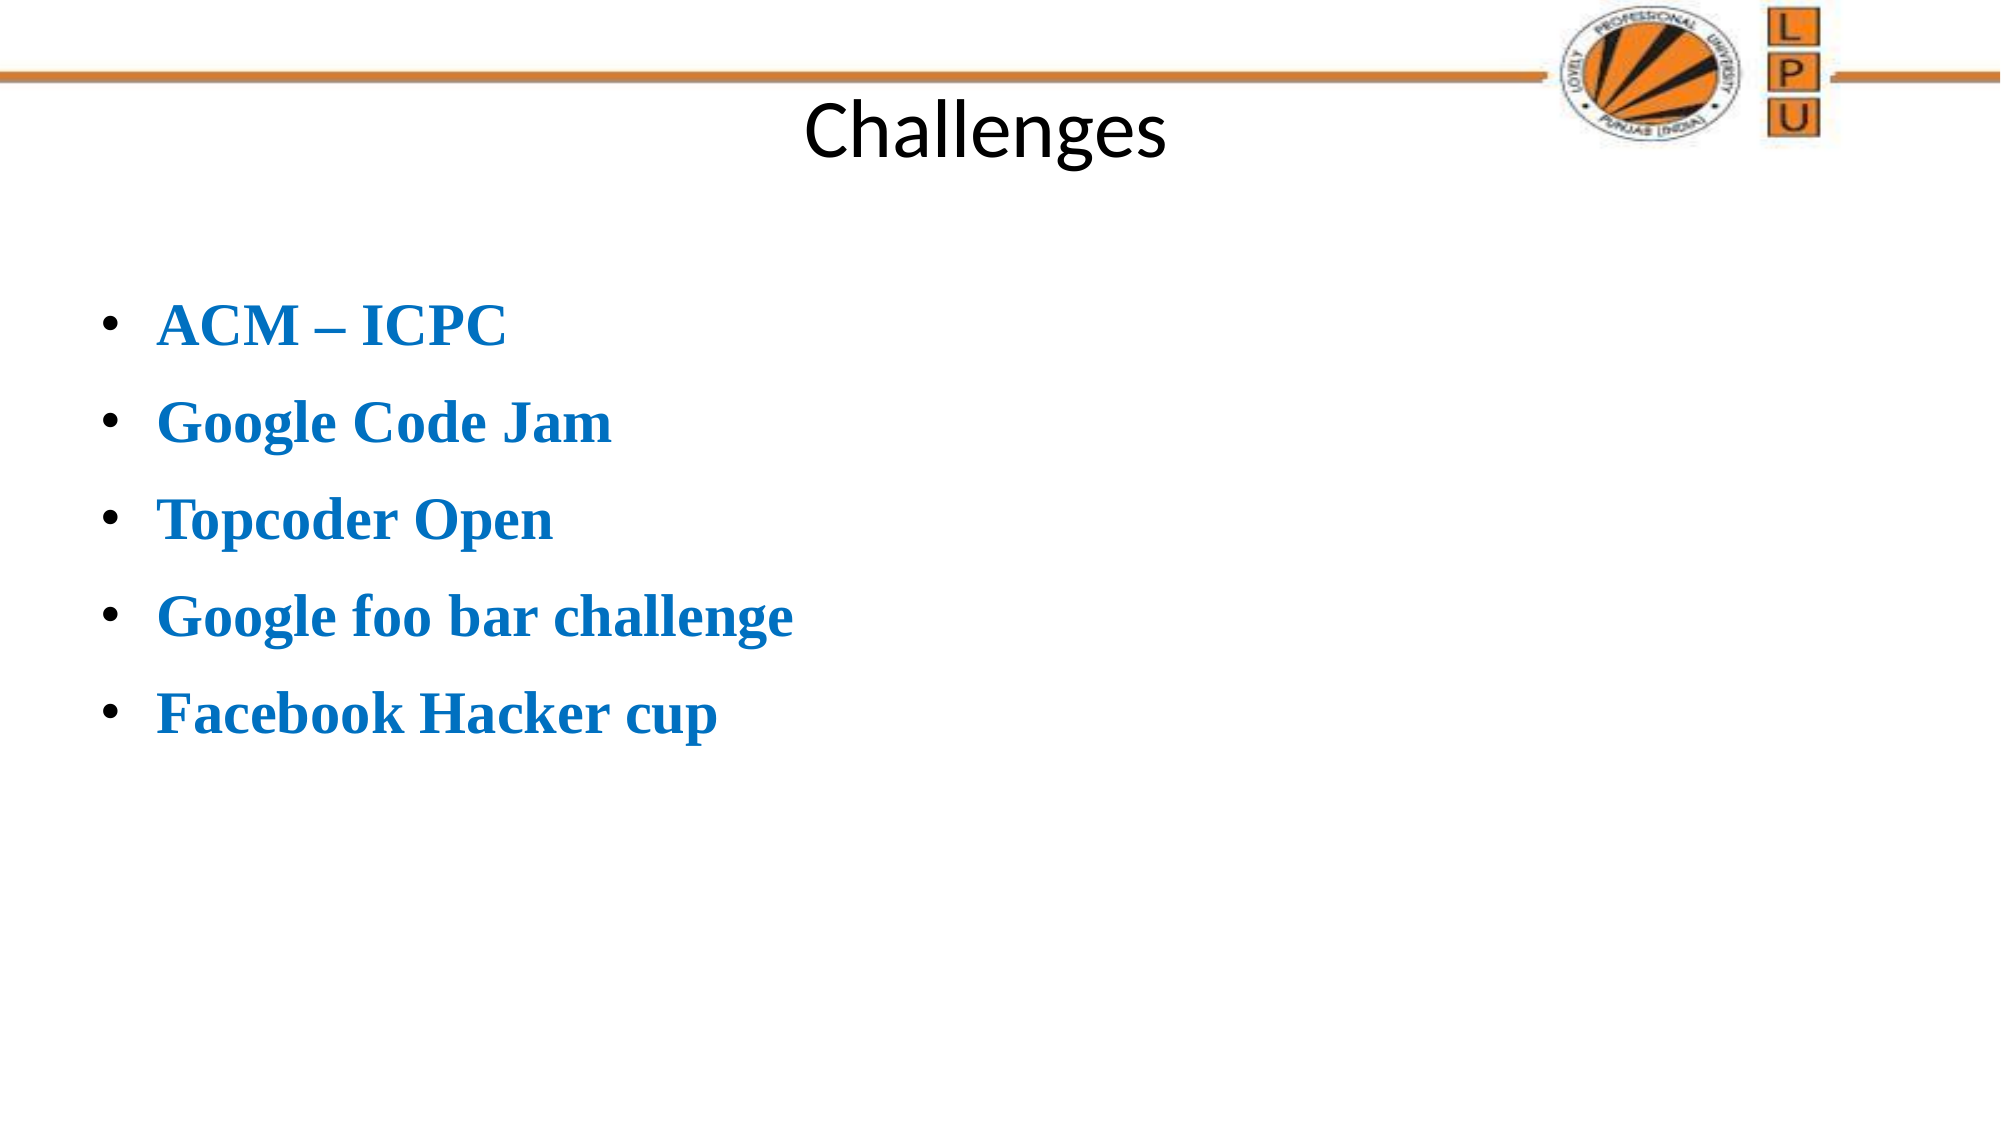

# Challenges
ACM – ICPC
Google Code Jam
Topcoder Open
Google foo bar challenge
Facebook Hacker cup